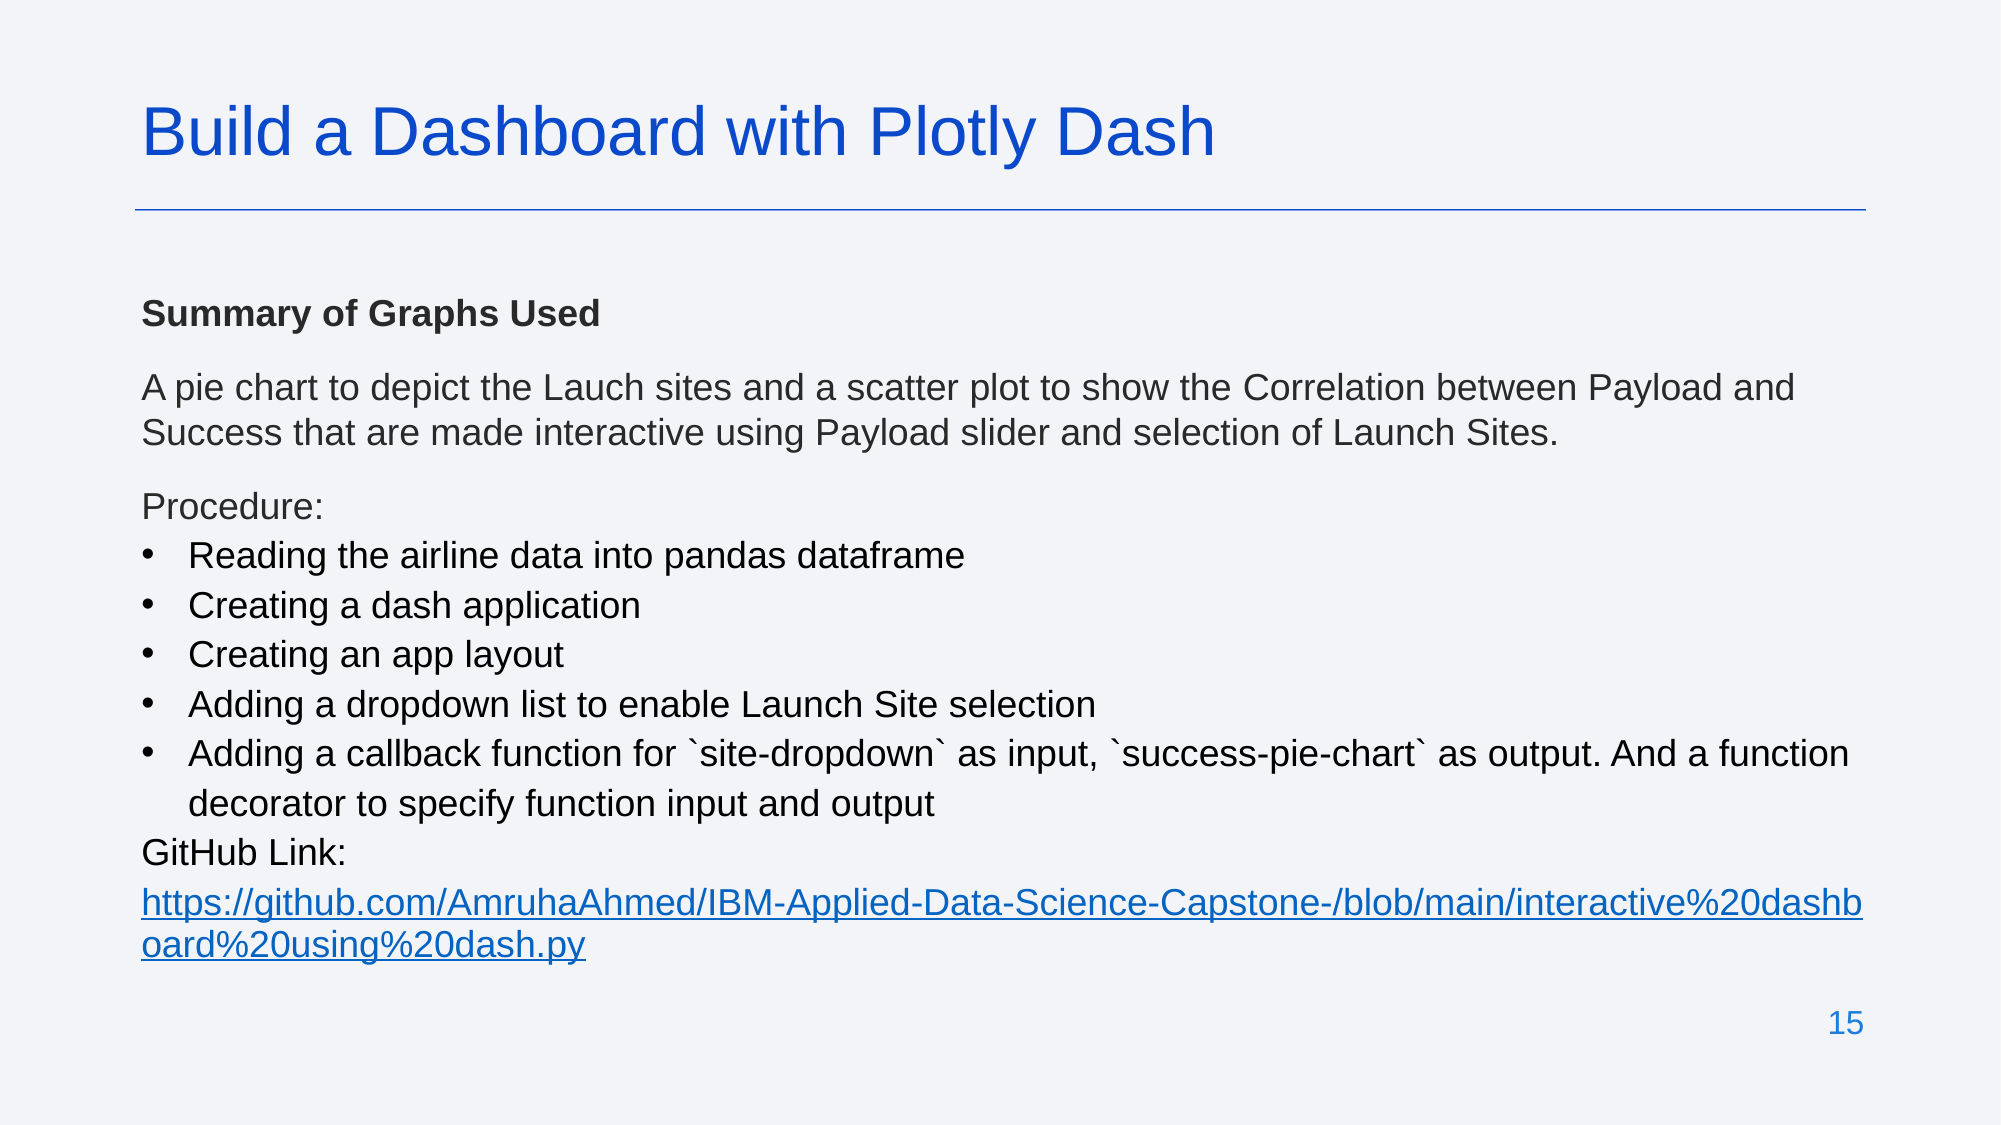

Build a Dashboard with Plotly Dash
Summary of Graphs Used
A pie chart to depict the Lauch sites and a scatter plot to show the Correlation between Payload and Success that are made interactive using Payload slider and selection of Launch Sites.
Procedure:
Reading the airline data into pandas dataframe
Creating a dash application
Creating an app layout
Adding a dropdown list to enable Launch Site selection
Adding a callback function for `site-dropdown` as input, `success-pie-chart` as output. And a function decorator to specify function input and output
GitHub Link: https://github.com/AmruhaAhmed/IBM-Applied-Data-Science-Capstone-/blob/main/interactive%20dashboard%20using%20dash.py

15